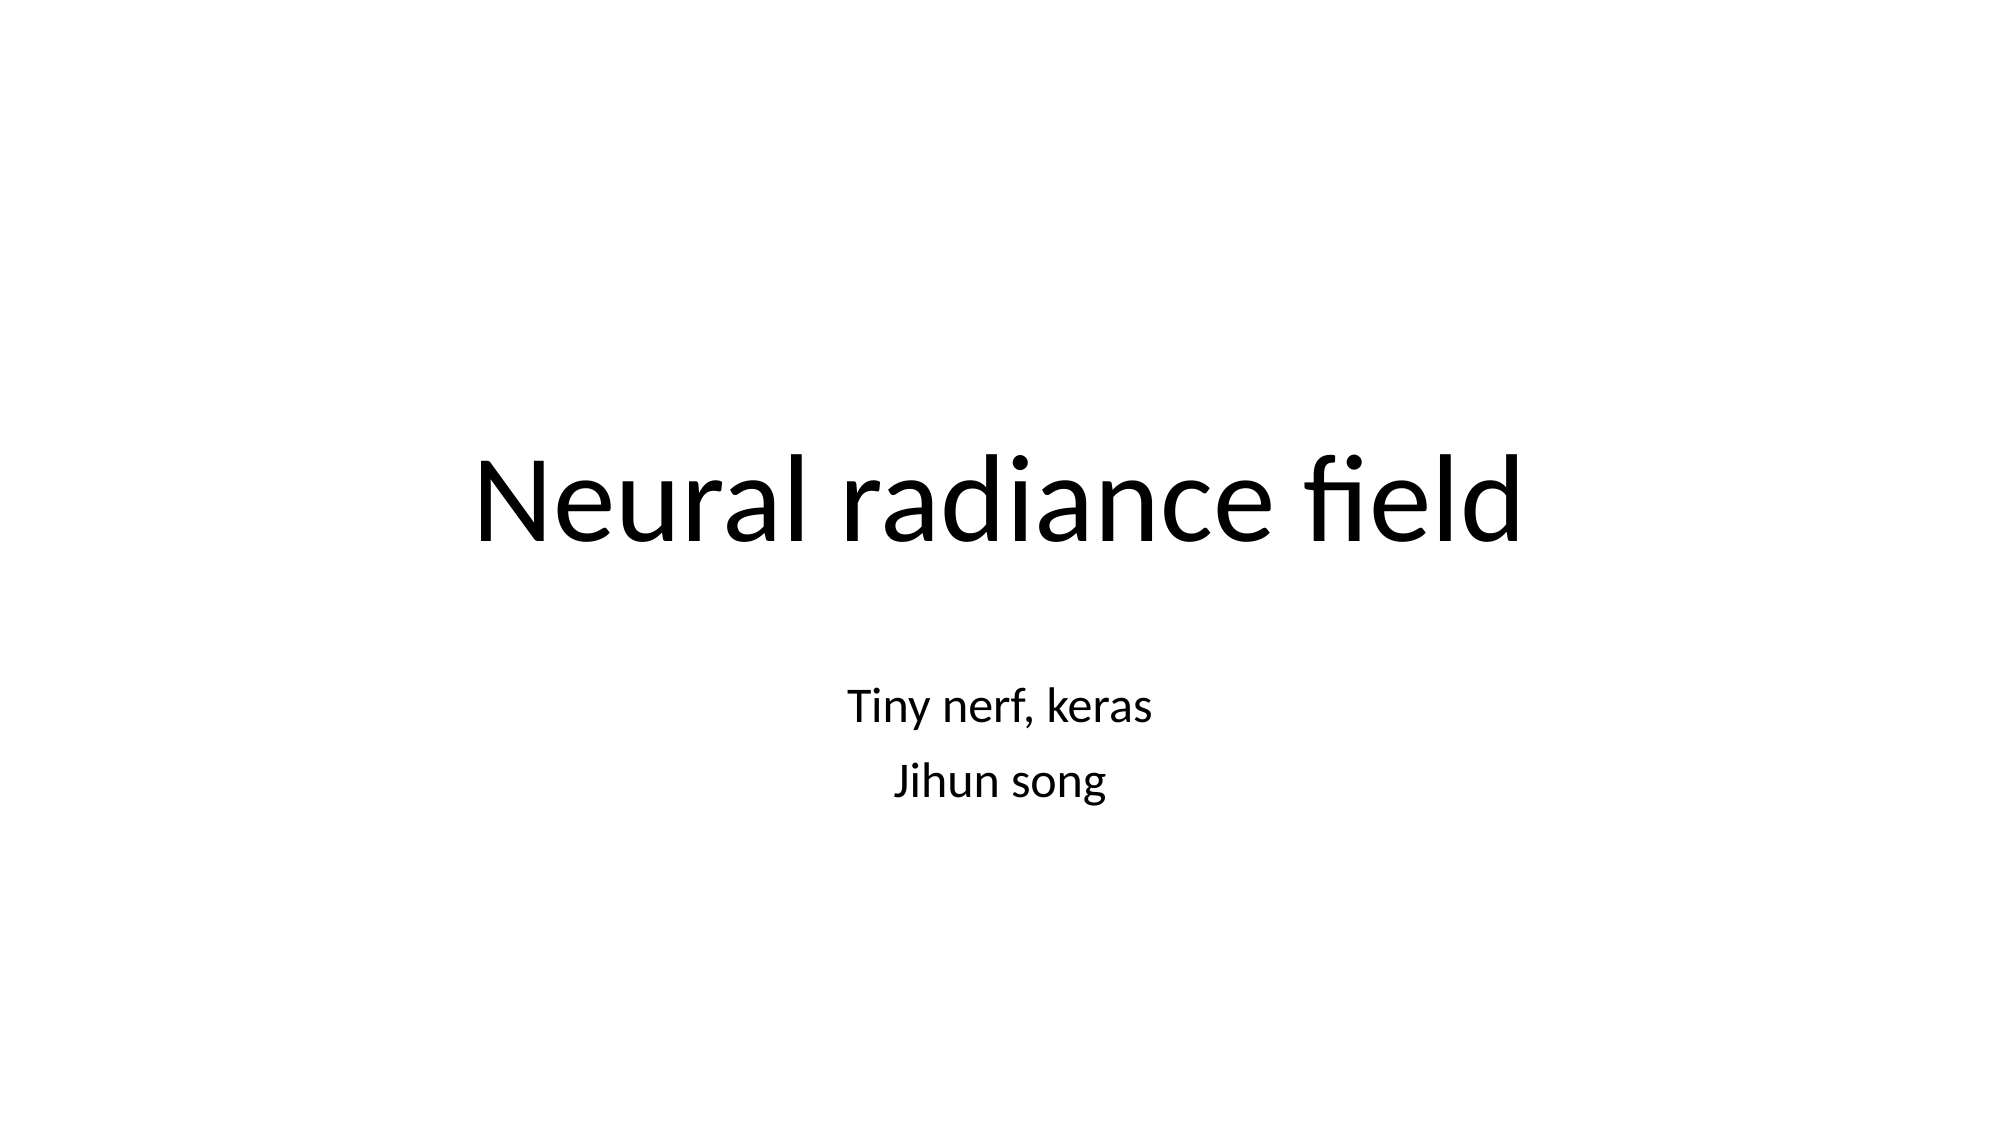

# Neural radiance field

Tiny nerf, keras
Jihun song